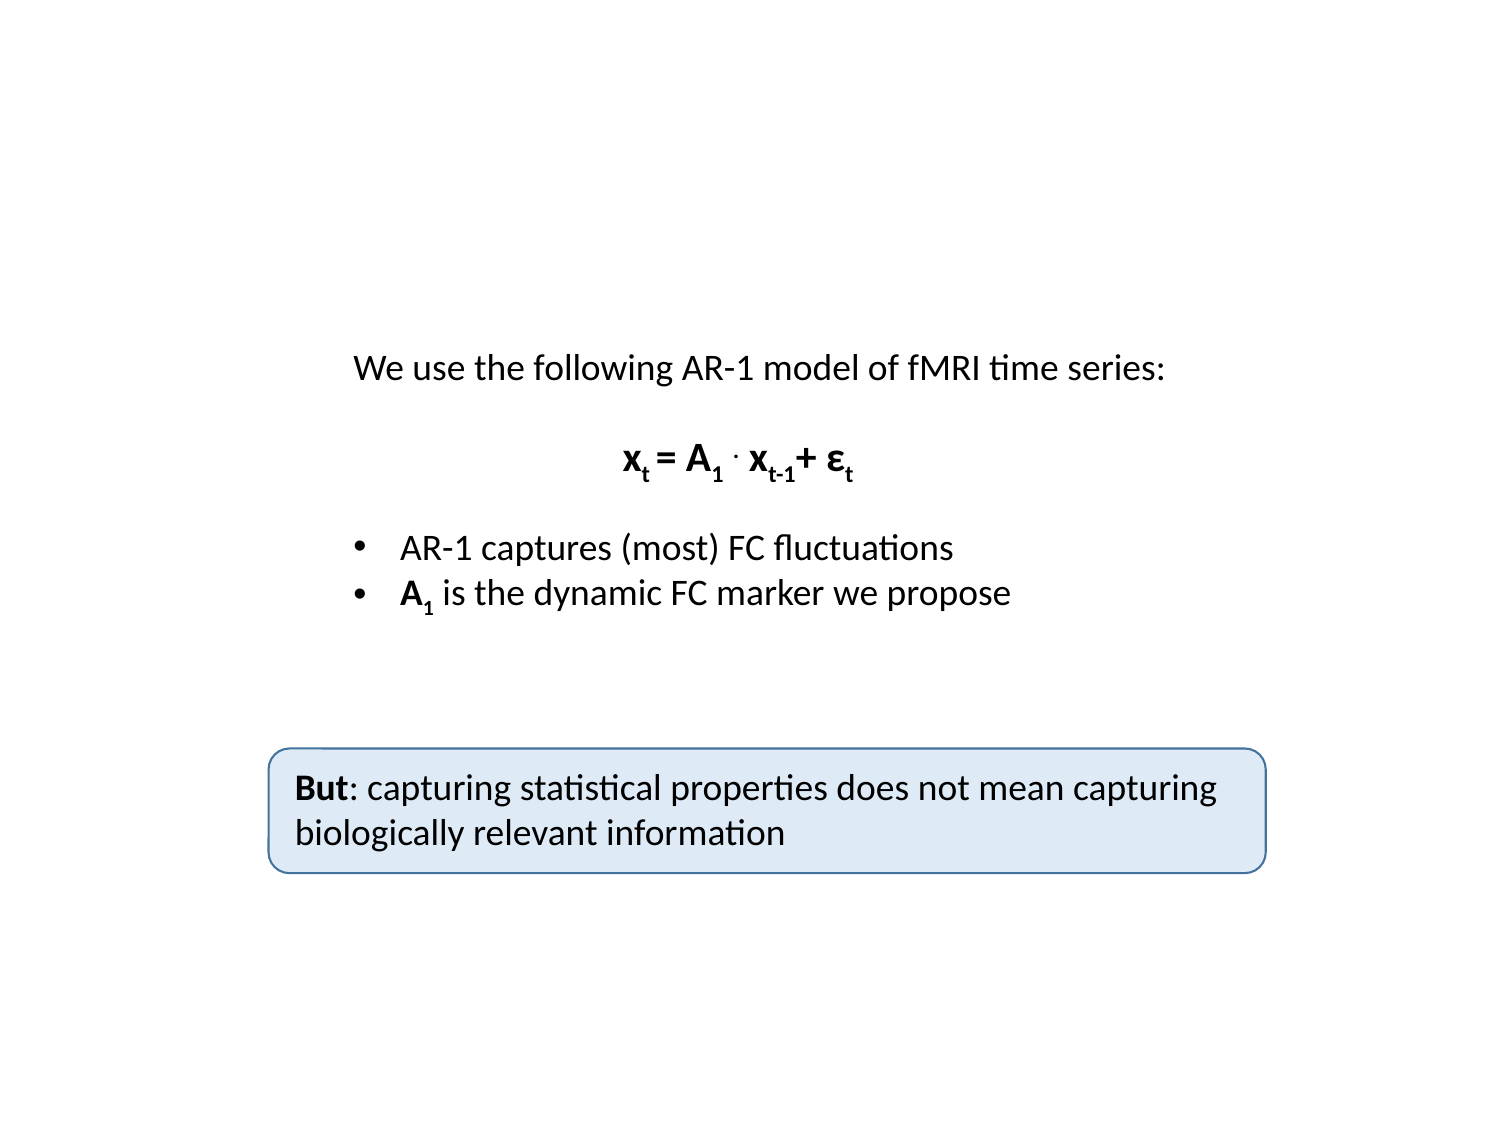

We use the following AR-1 model of fMRI time series:

AR-1 captures (most) FC fluctuations
A1 is the dynamic FC marker we propose

xt = A1 . xt-1+ εt

But: capturing statistical properties does not mean capturing biologically relevant information